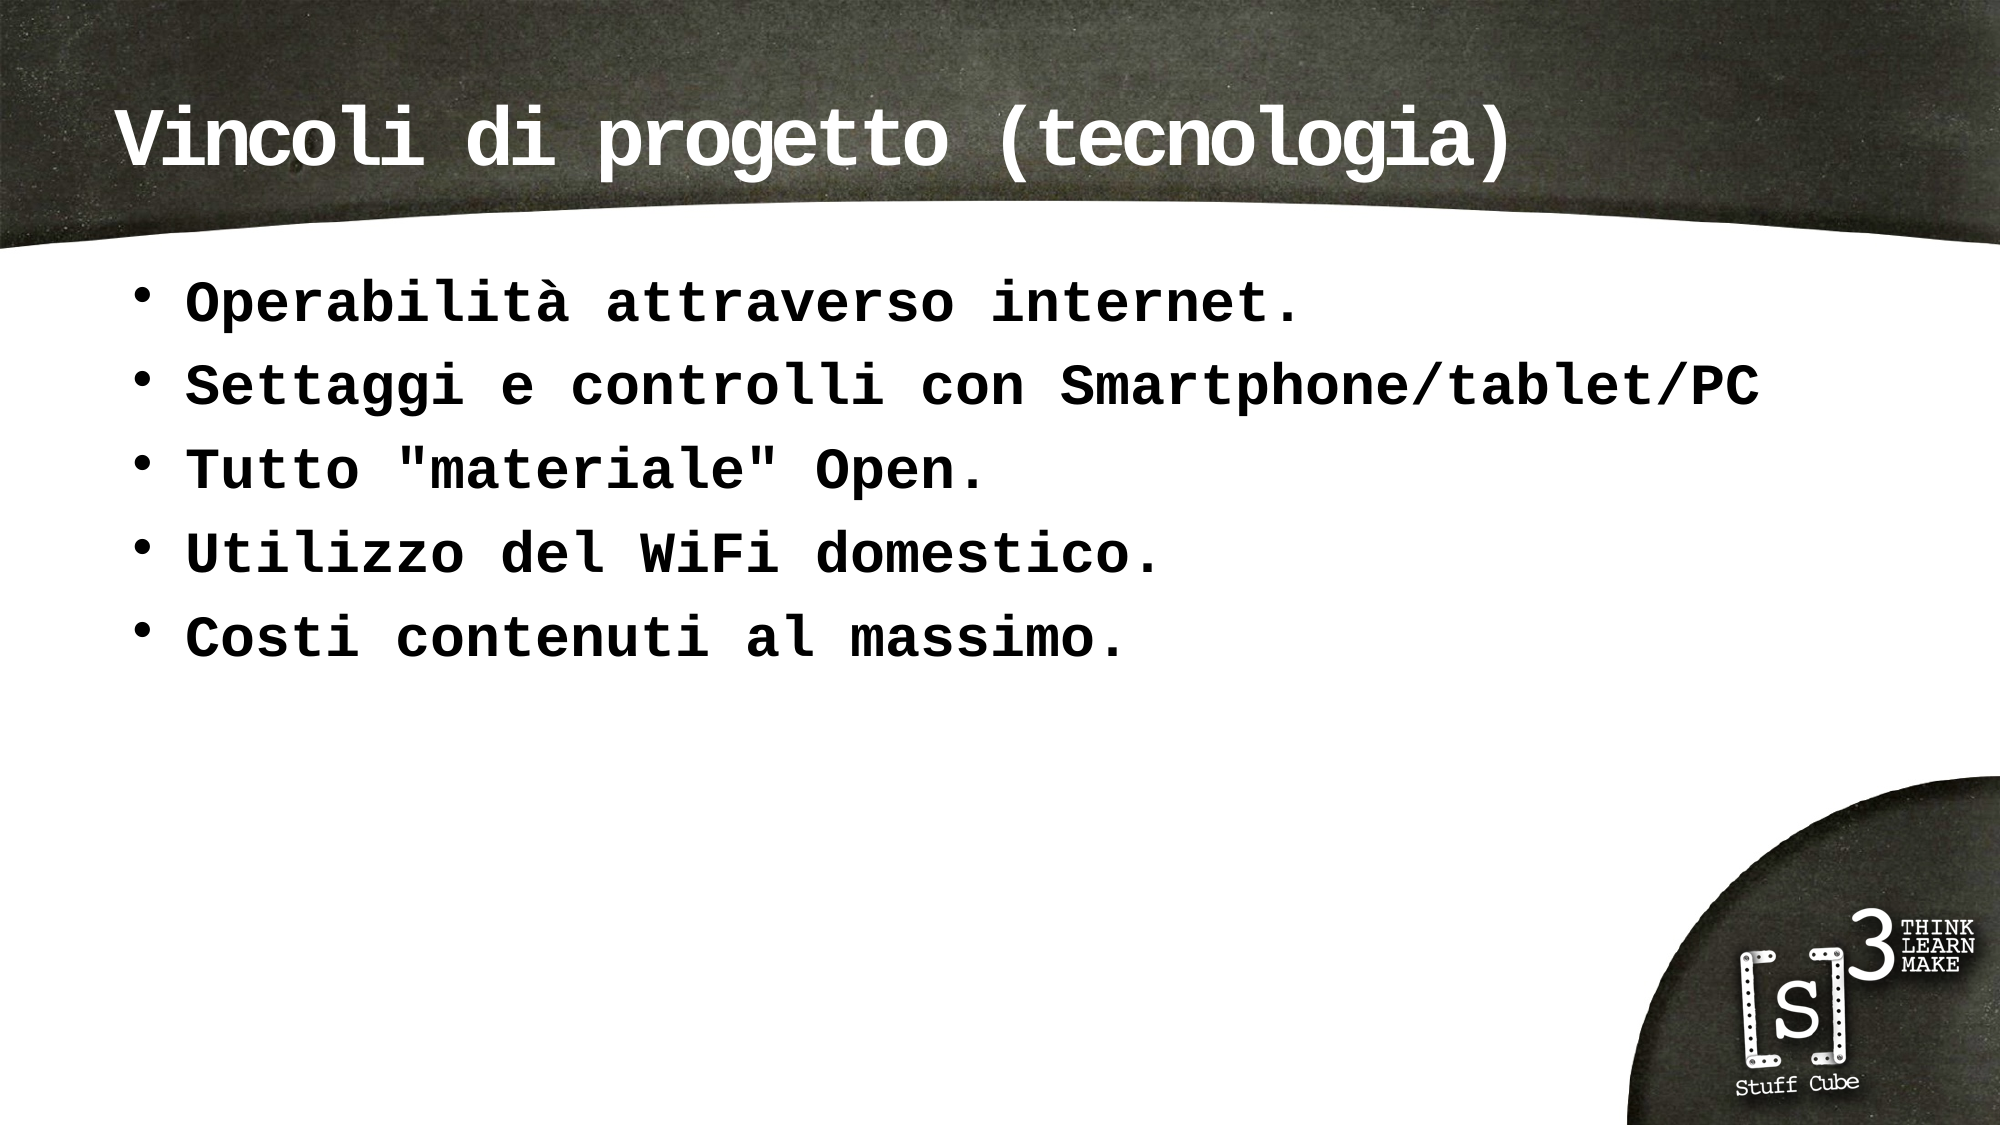

# Vincoli di progetto (tecnologia)
Operabilità attraverso internet.
Settaggi e controlli con Smartphone/tablet/PC
Tutto "materiale" Open.
Utilizzo del WiFi domestico.
Costi contenuti al massimo.